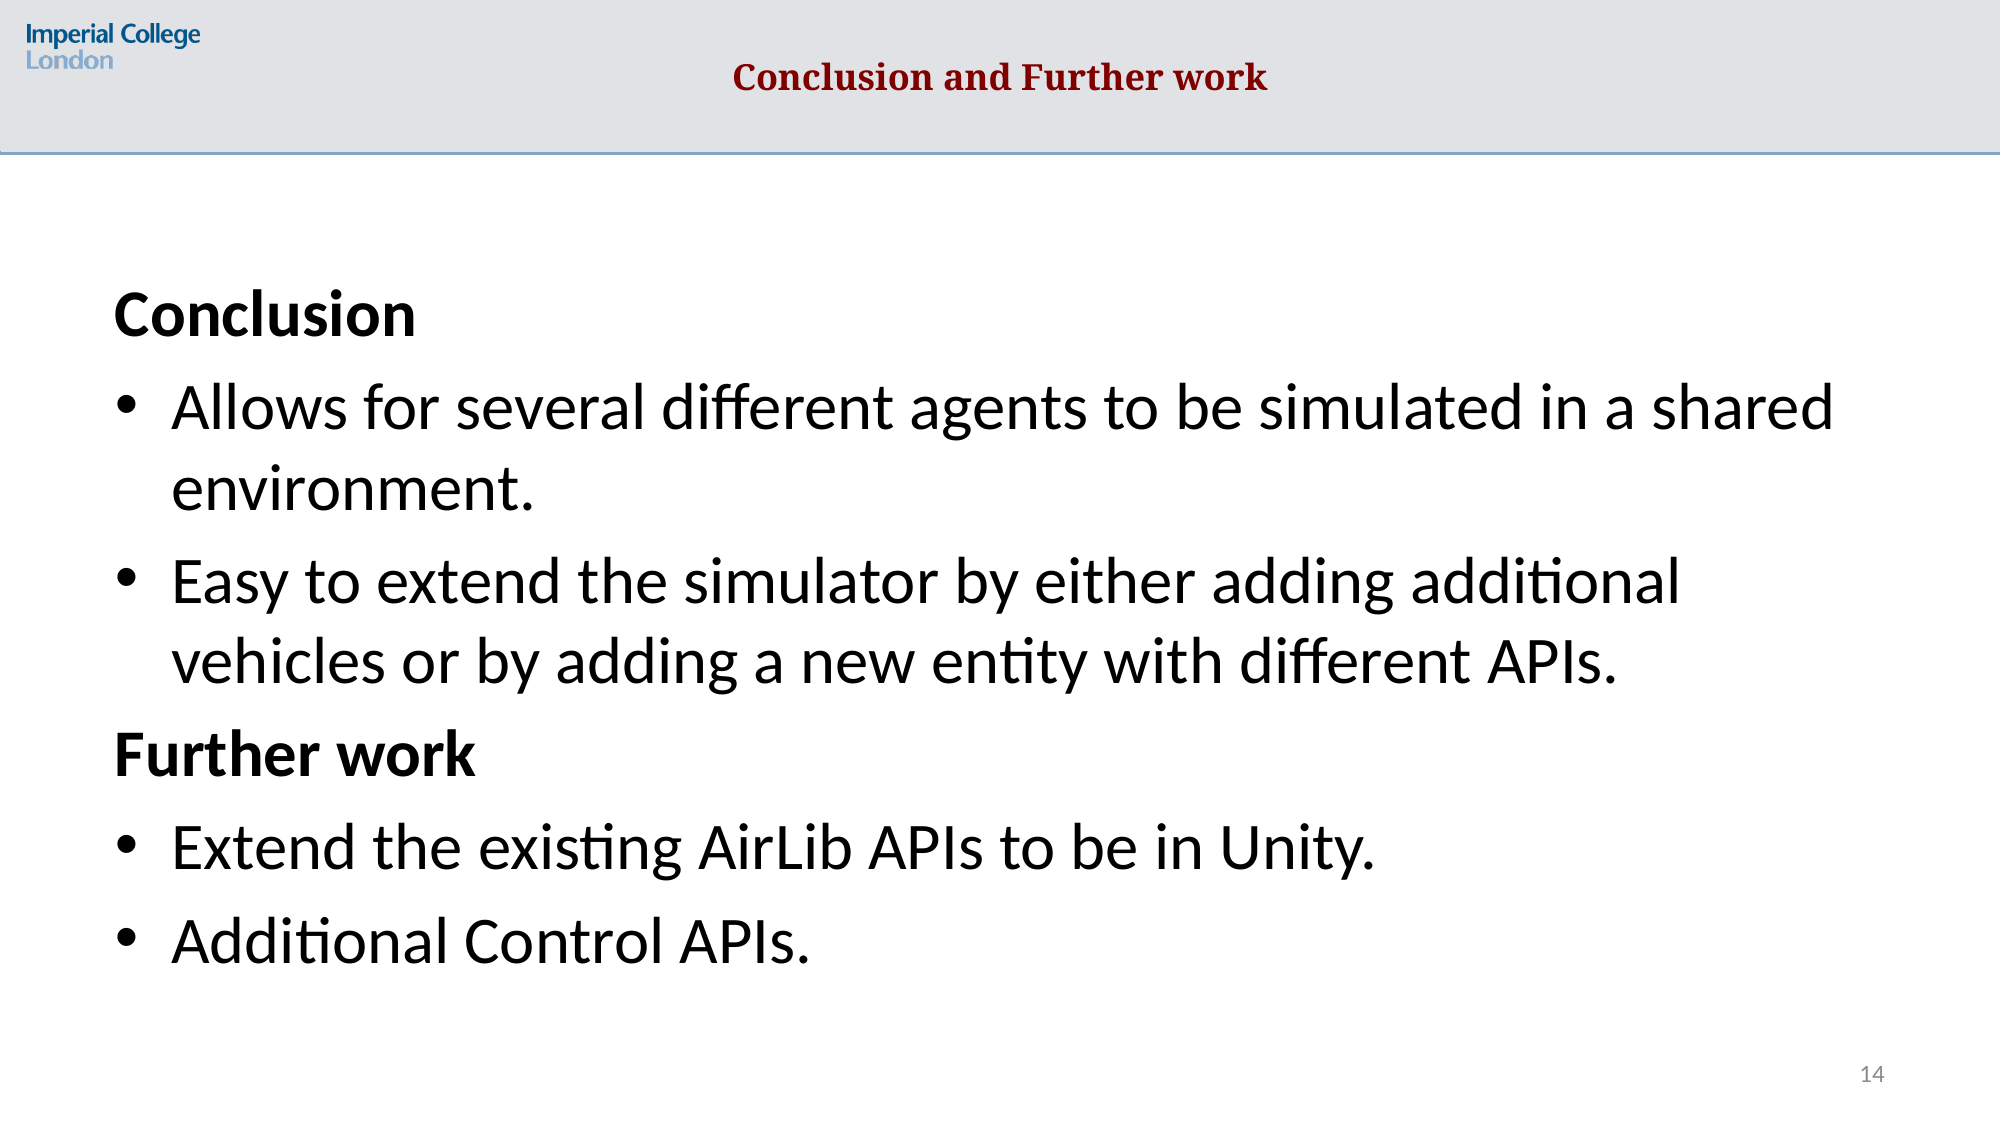

Conclusion and Further work
Conclusion
Allows for several different agents to be simulated in a shared environment.
Easy to extend the simulator by either adding additional vehicles or by adding a new entity with different APIs.
Further work
Extend the existing AirLib APIs to be in Unity.
Additional Control APIs.

14